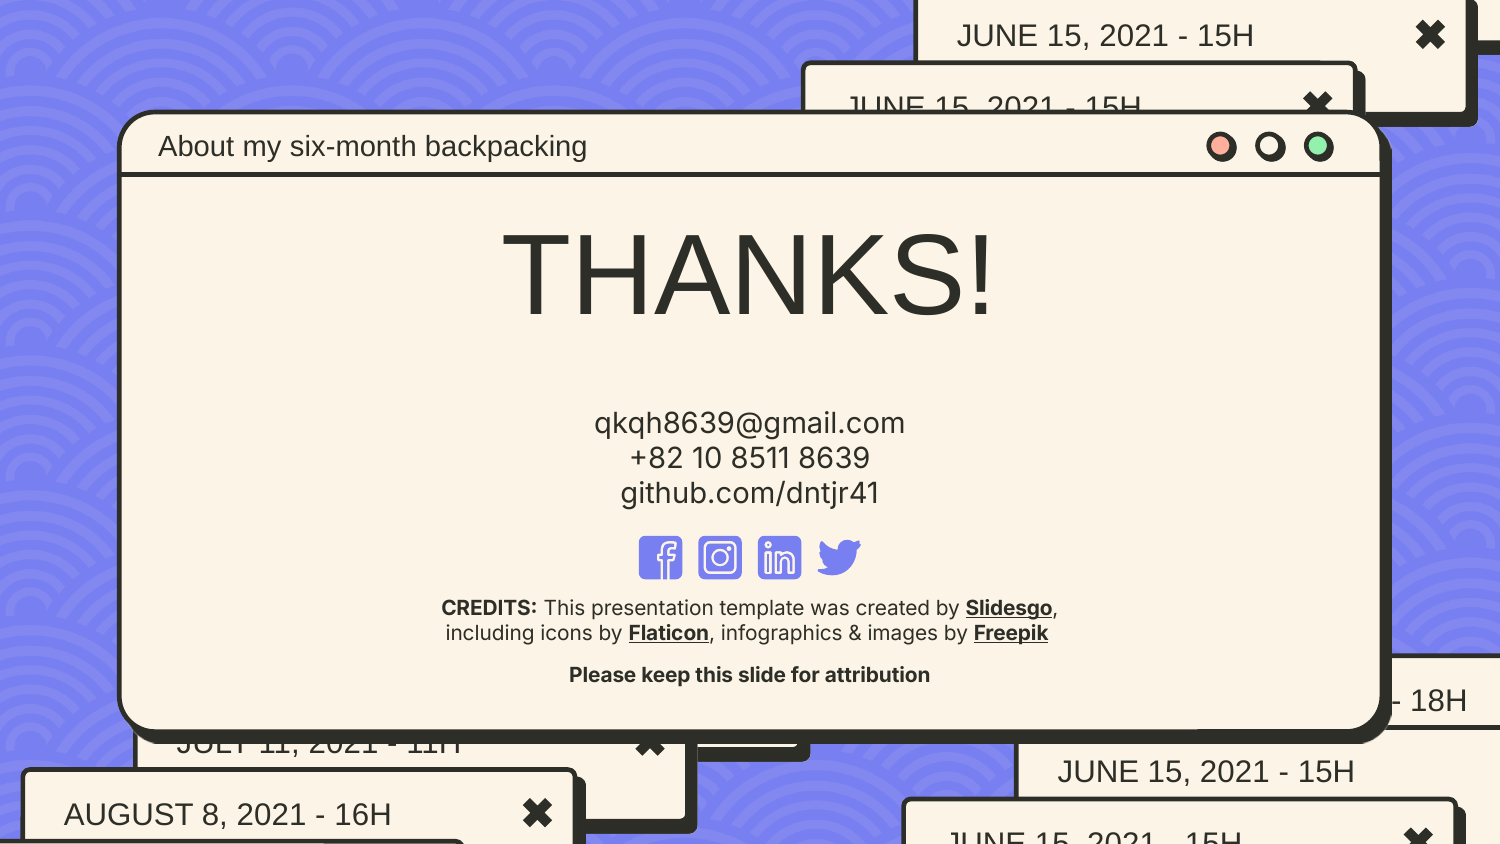

About my six-month backpacking
# THANKS!
qkqh8639@gmail.com
+82 10 8511 8639
github.com/dntjr41

Please keep this slide for attribution